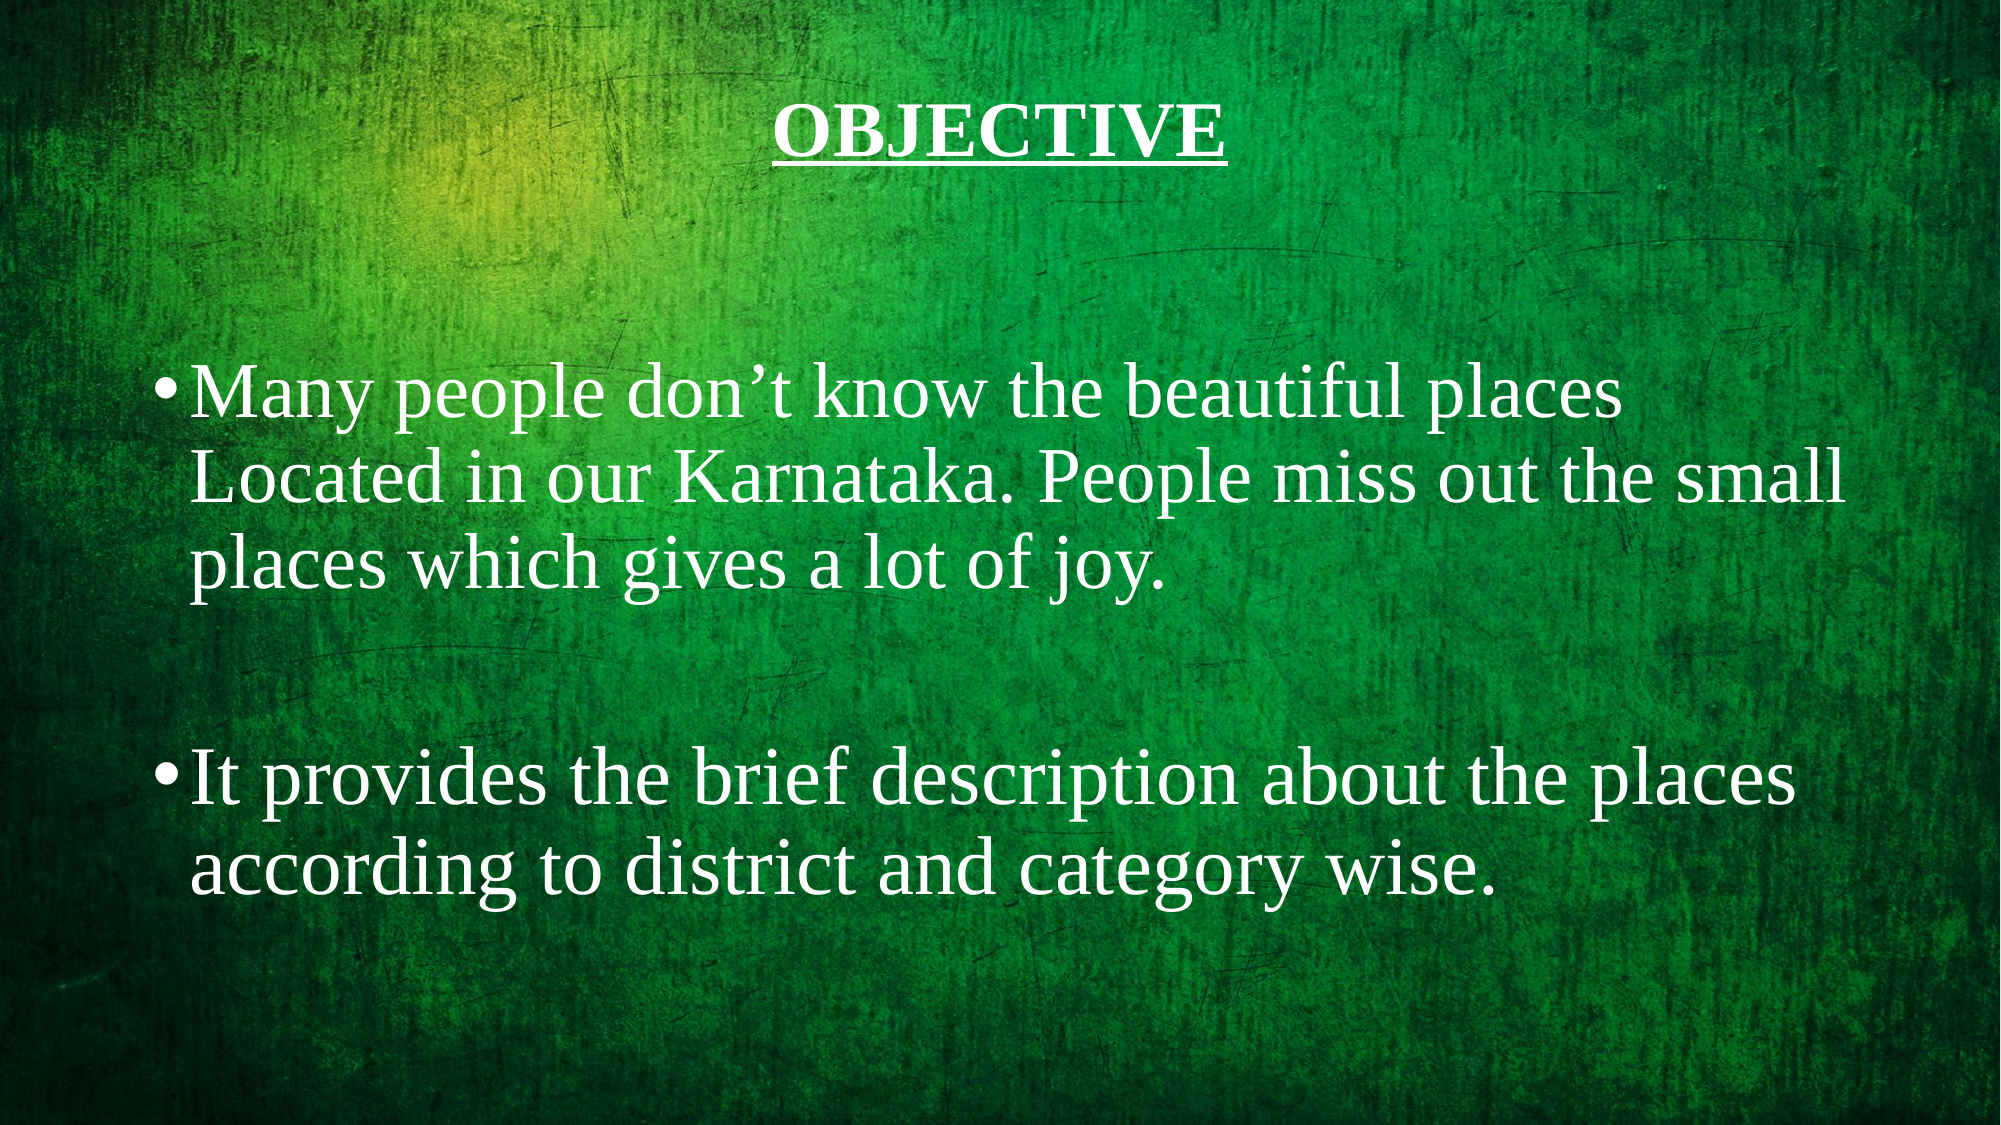

# OBJECTIVE

Many people don’t know the beautiful places Located in our Karnataka. People miss out the small places which gives a lot of joy.

It provides the brief description about the places according to district and category wise.